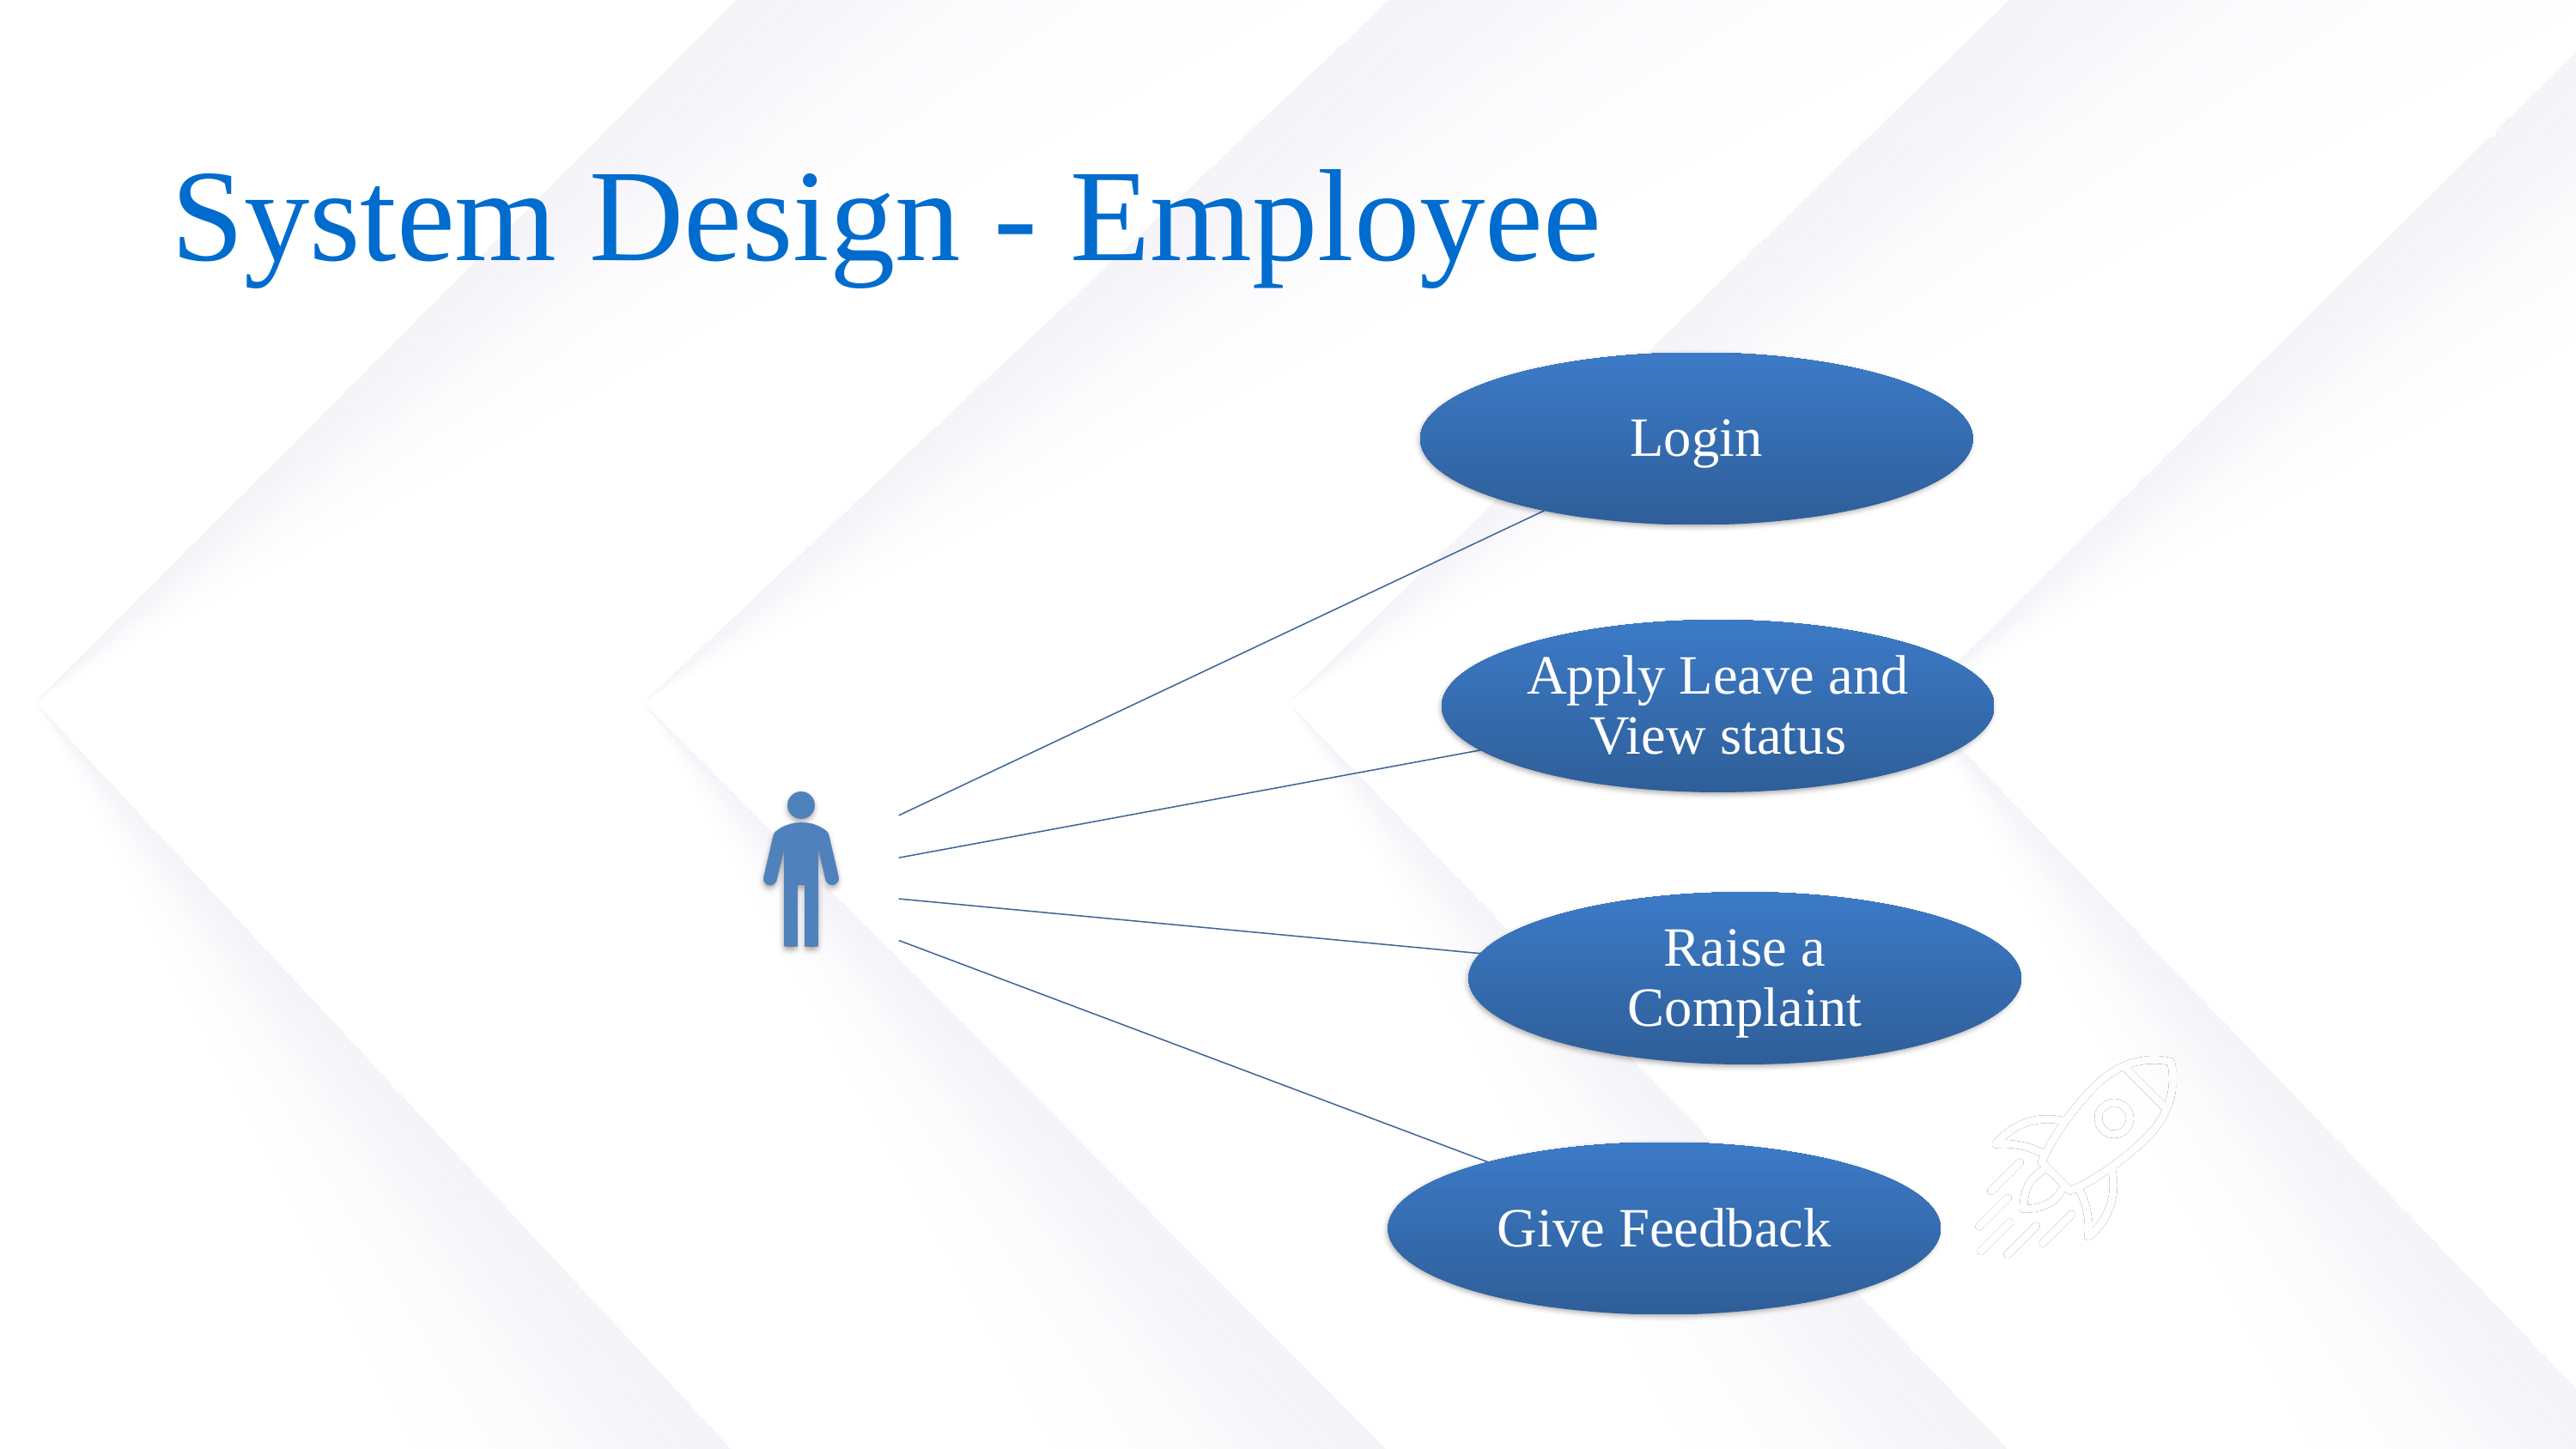

02
System Design - Employee
Login
Apply Leave and View status
Raise a Complaint
Give Feedback